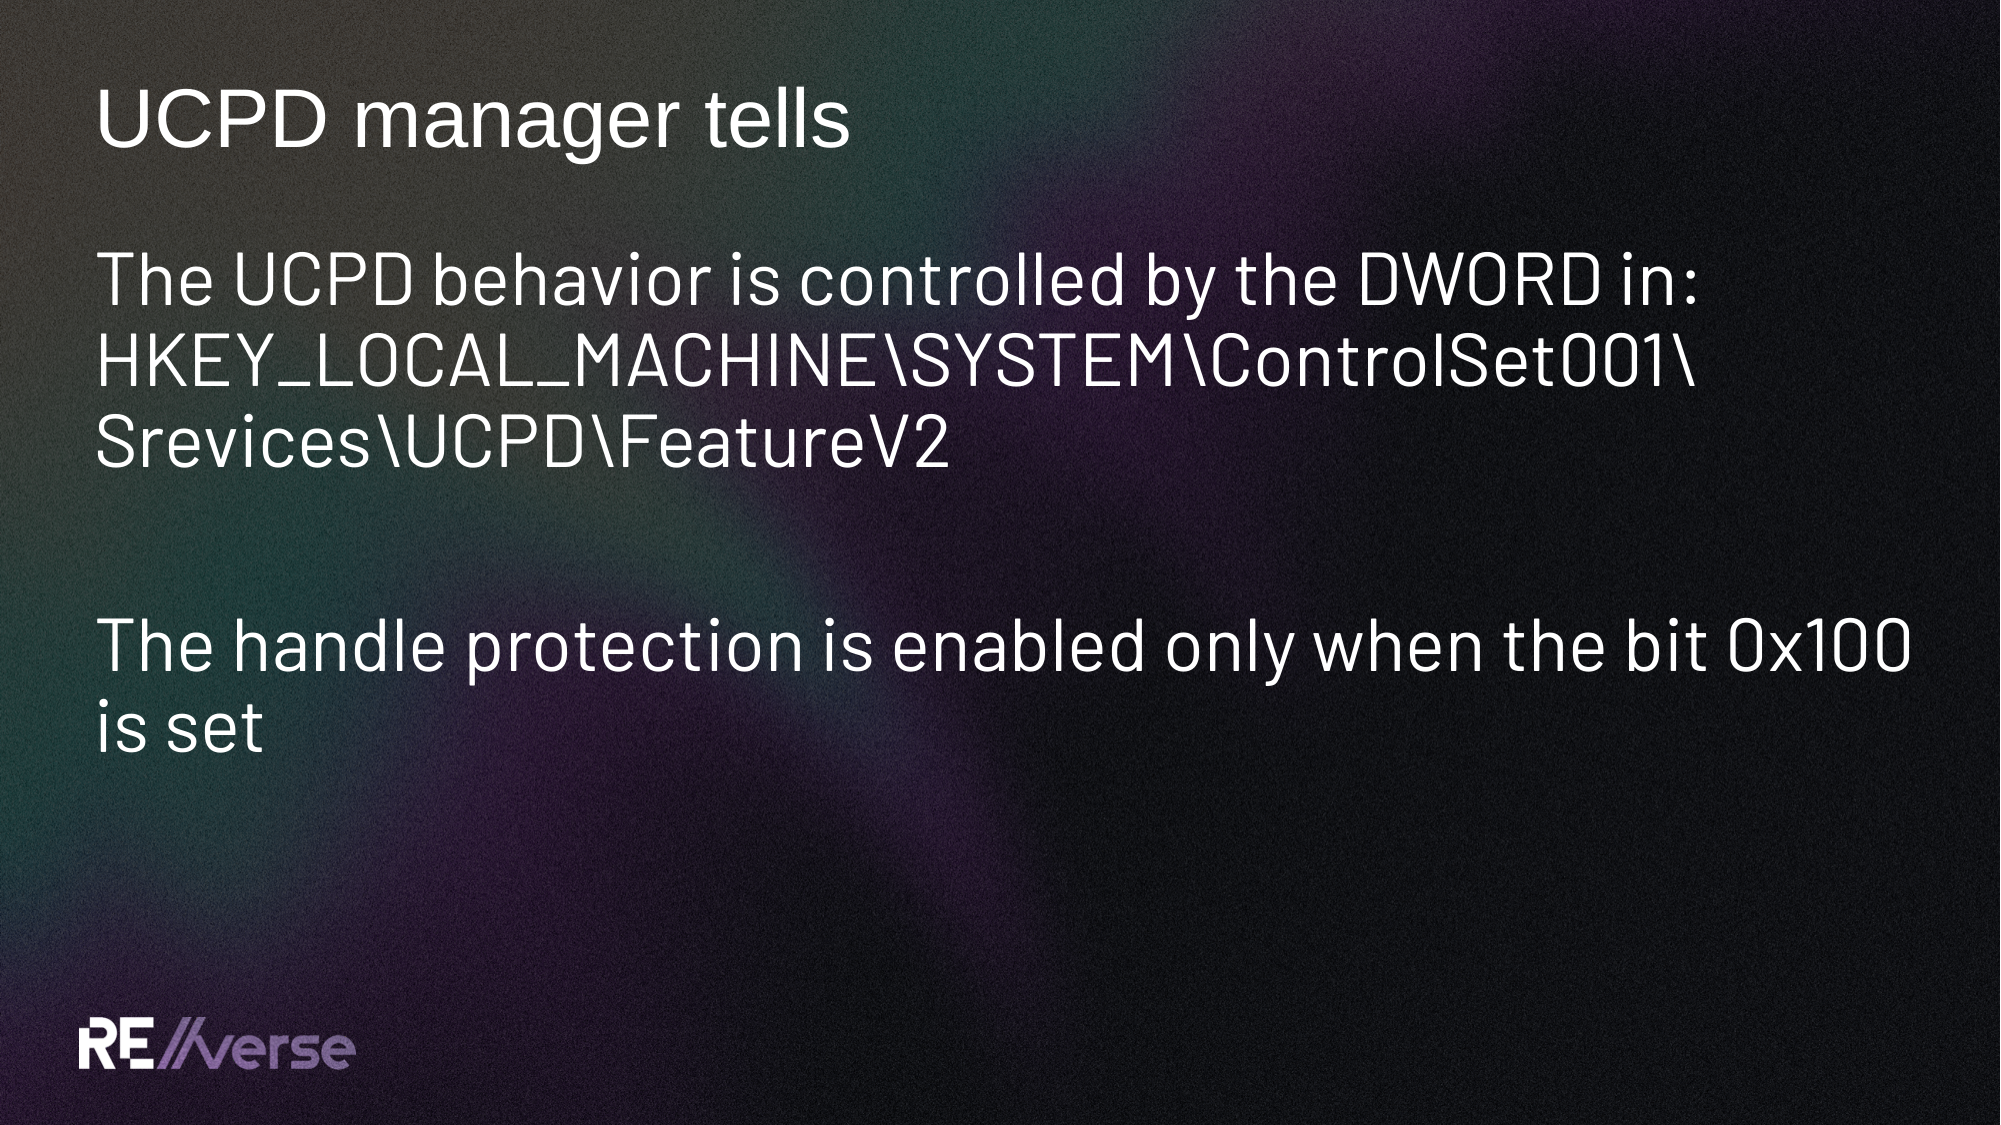

# UCPD manager tells
The UCPD behavior is controlled by the DWORD in: HKEY_LOCAL_MACHINE\SYSTEM\ControlSet001\Srevices\UCPD\FeatureV2

The handle protection is enabled only when the bit 0x100 is set